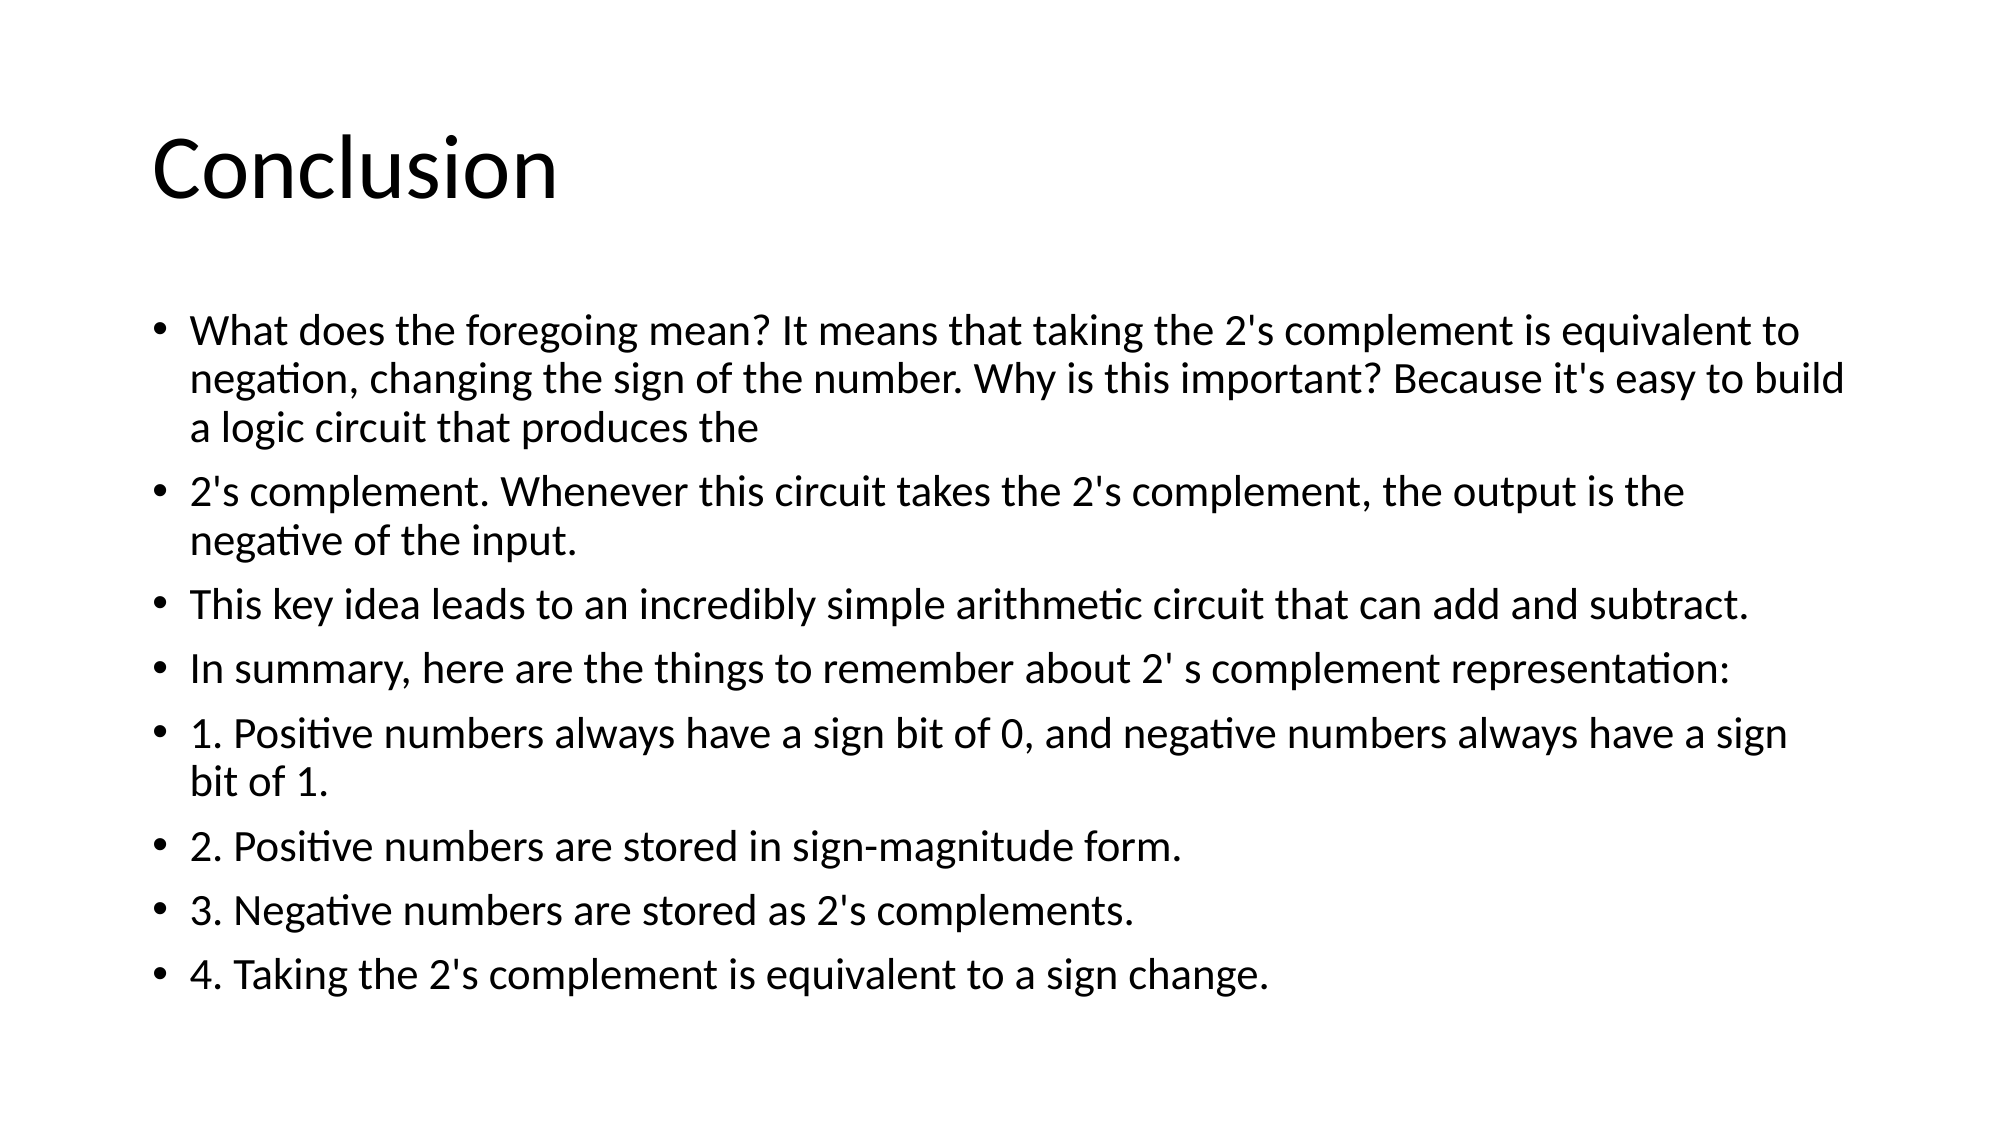

# Conclusion
What does the foregoing mean? It means that taking the 2's complement is equivalent to negation, changing the sign of the number. Why is this important? Because it's easy to build a logic circuit that produces the
2's complement. Whenever this circuit takes the 2's complement, the output is the negative of the input.
This key idea leads to an incredibly simple arithmetic circuit that can add and subtract.
In summary, here are the things to remember about 2' s complement representation:
1. Positive numbers always have a sign bit of 0, and negative numbers always have a sign bit of 1.
2. Positive numbers are stored in sign-magnitude form.
3. Negative numbers are stored as 2's complements.
4. Taking the 2's complement is equivalent to a sign change.